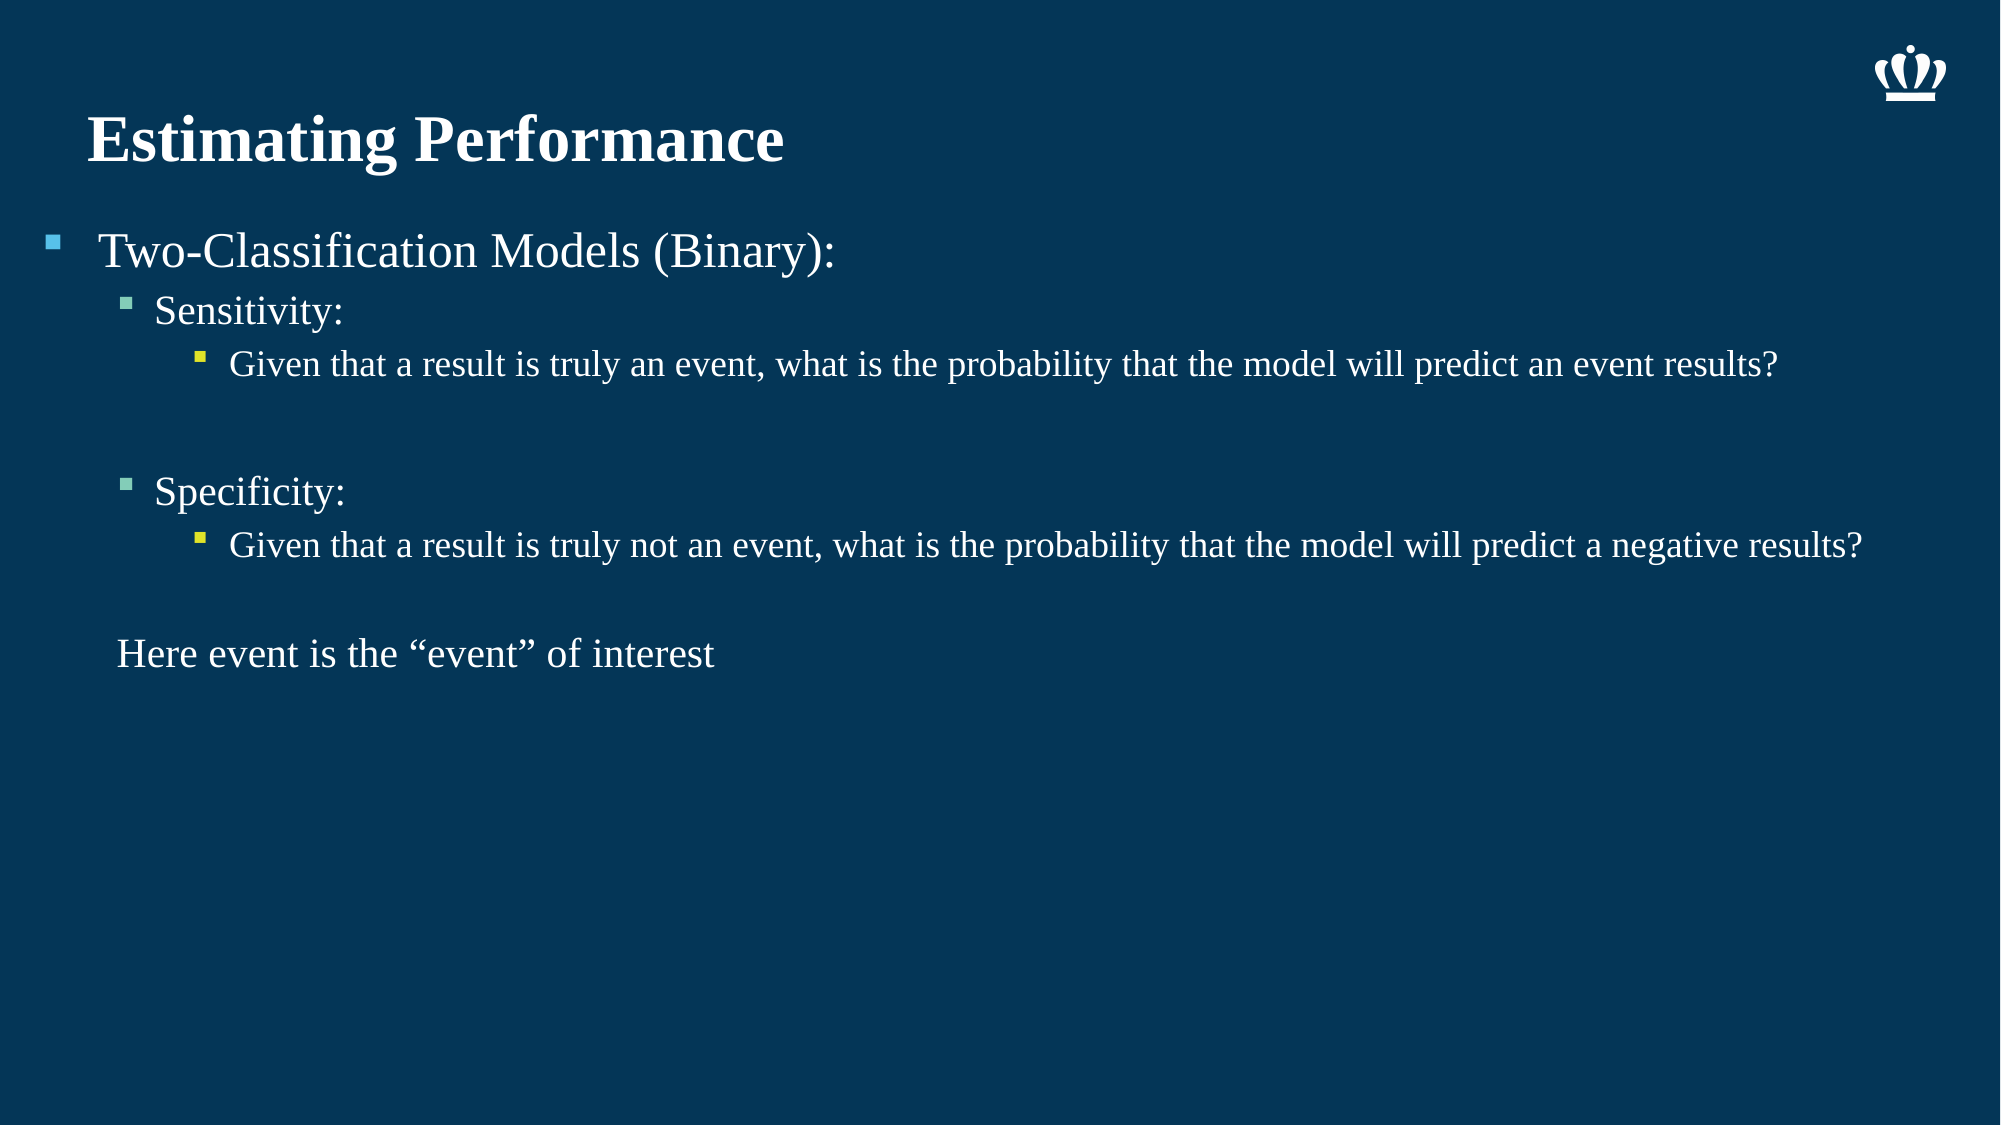

# Estimating Performance
Two-Classification Models (Binary):
Sensitivity:
Given that a result is truly an event, what is the probability that the model will predict an event results?

Specificity:
Given that a result is truly not an event, what is the probability that the model will predict a negative results?

Here event is the “event” of interest